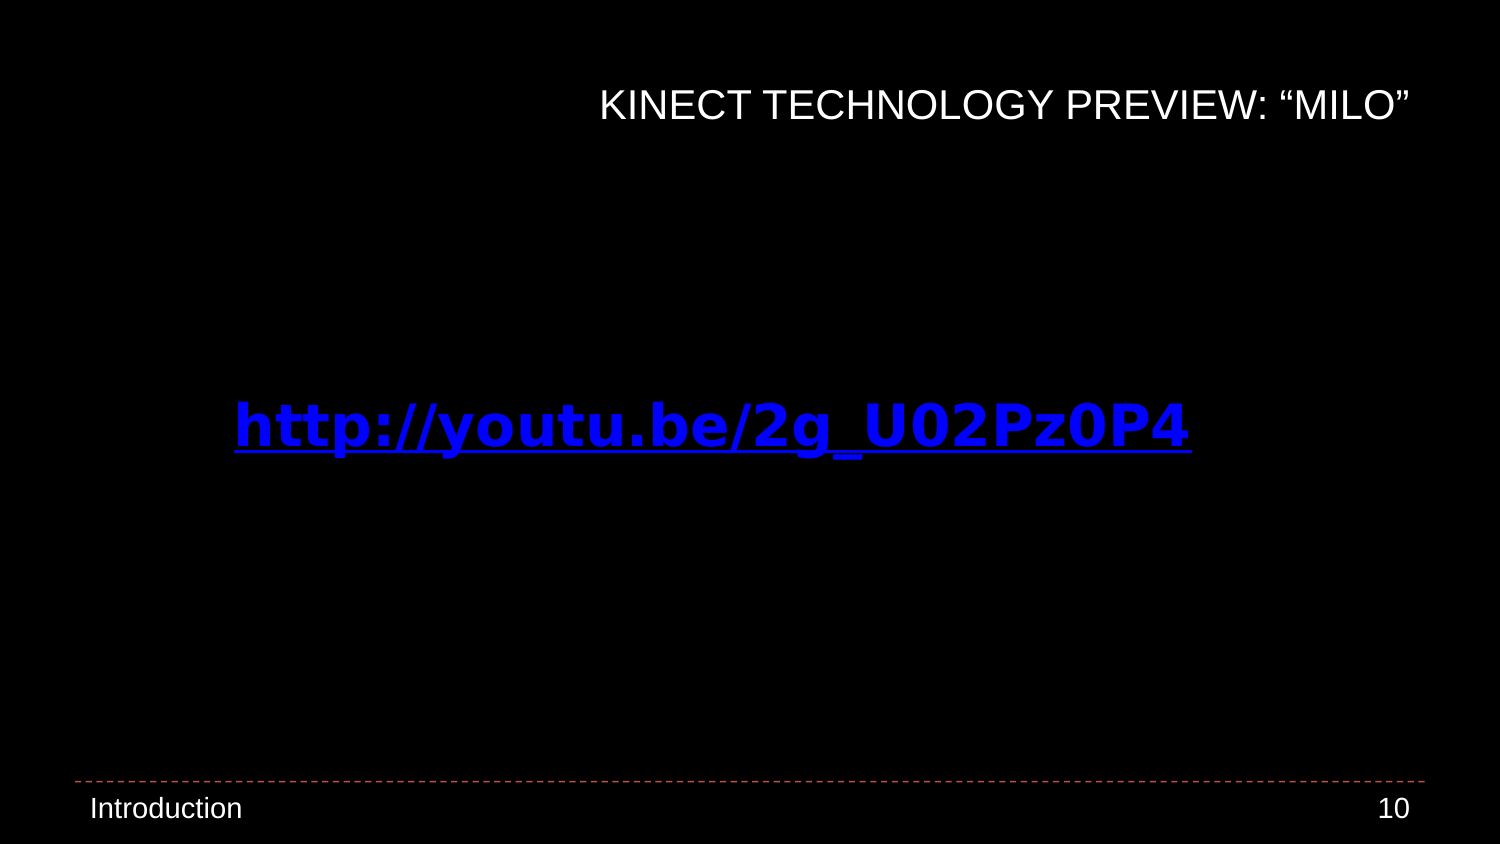

# Kinect Technology Preview: “Milo”
http://youtu.be/2g_U02Pz0P4
10
Introduction